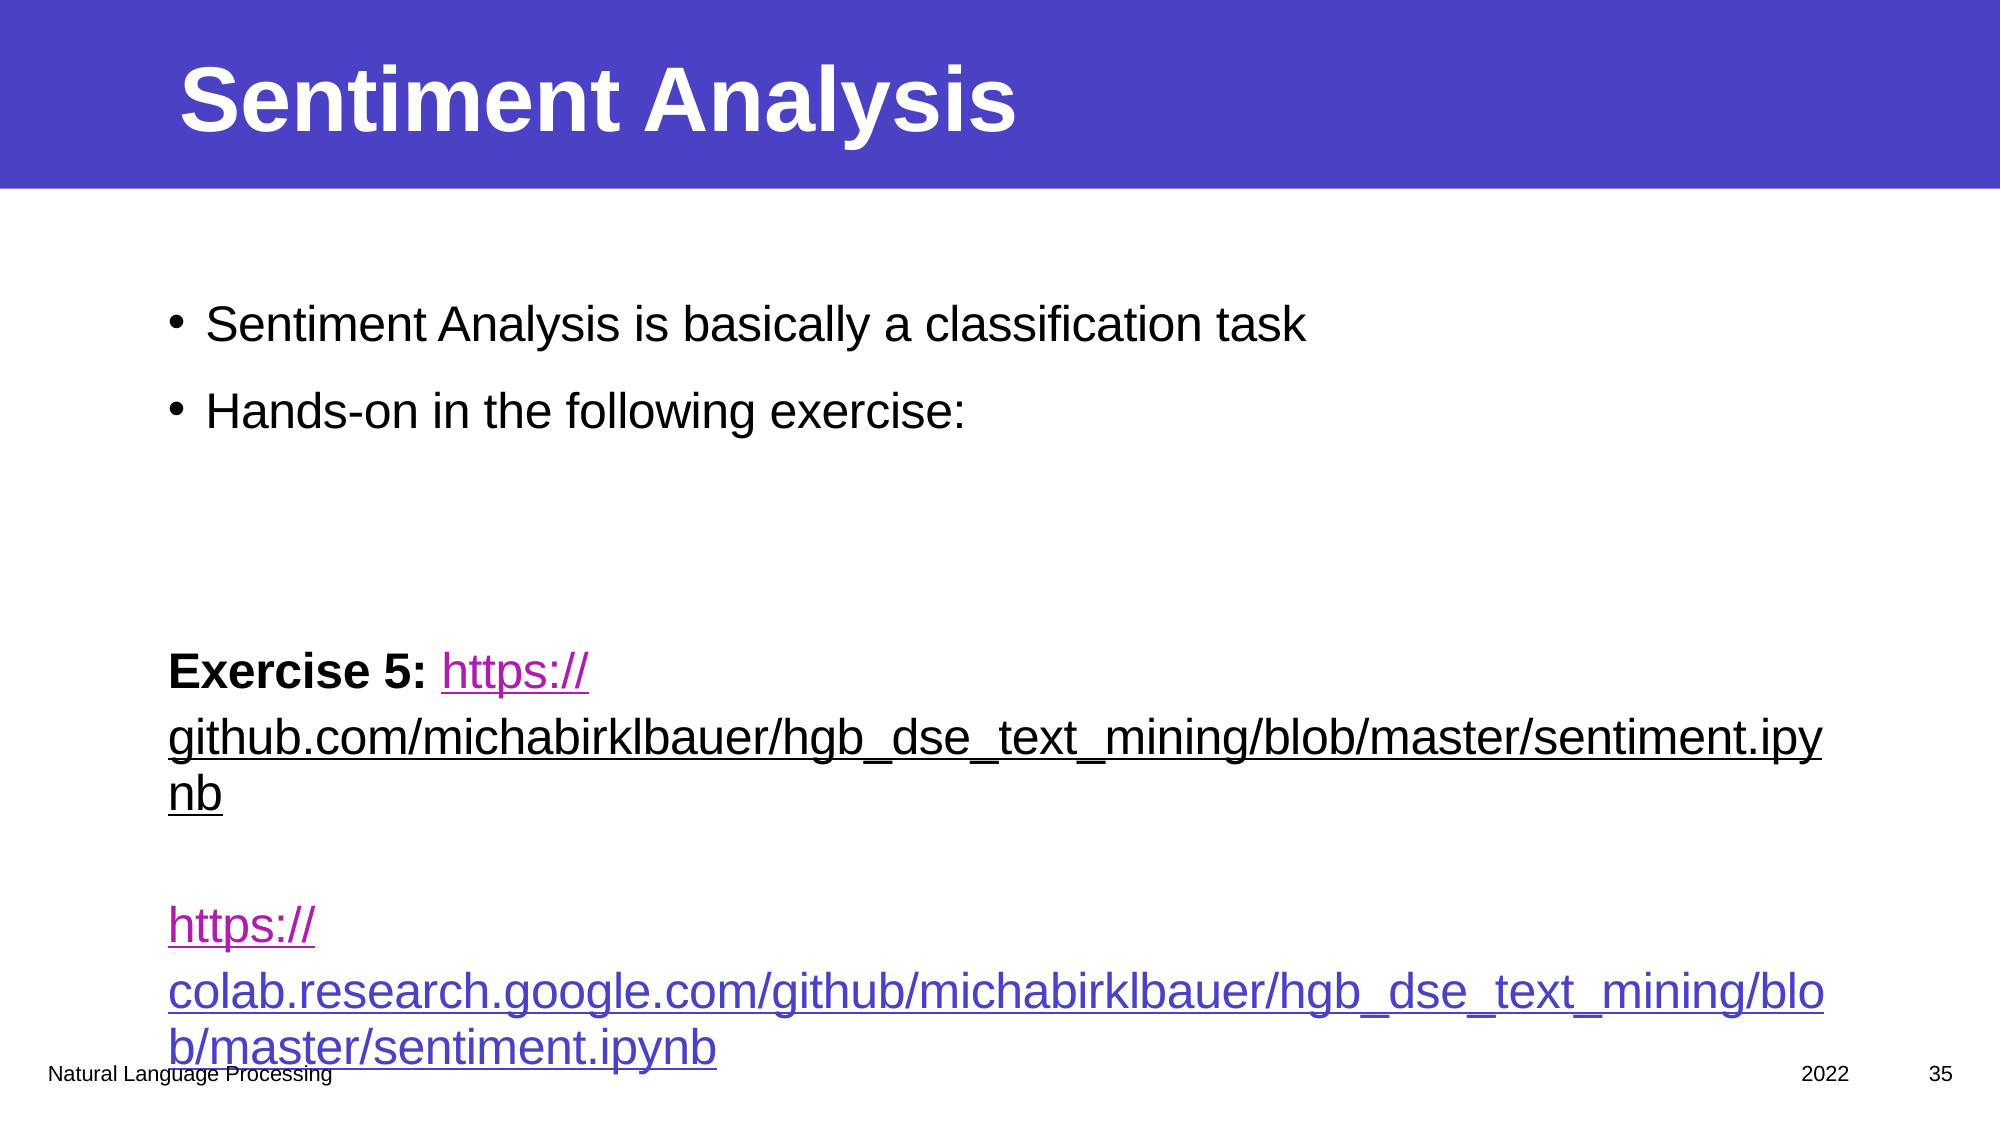

# Sentiment Analysis
Sentiment Analysis is basically a classification task
Hands-on in the following exercise:

Exercise 5: https://github.com/michabirklbauer/hgb_dse_text_mining/blob/master/sentiment.ipynb
https://colab.research.google.com/github/michabirklbauer/hgb_dse_text_mining/blob/master/sentiment.ipynb

2022
Natural Language Processing
35